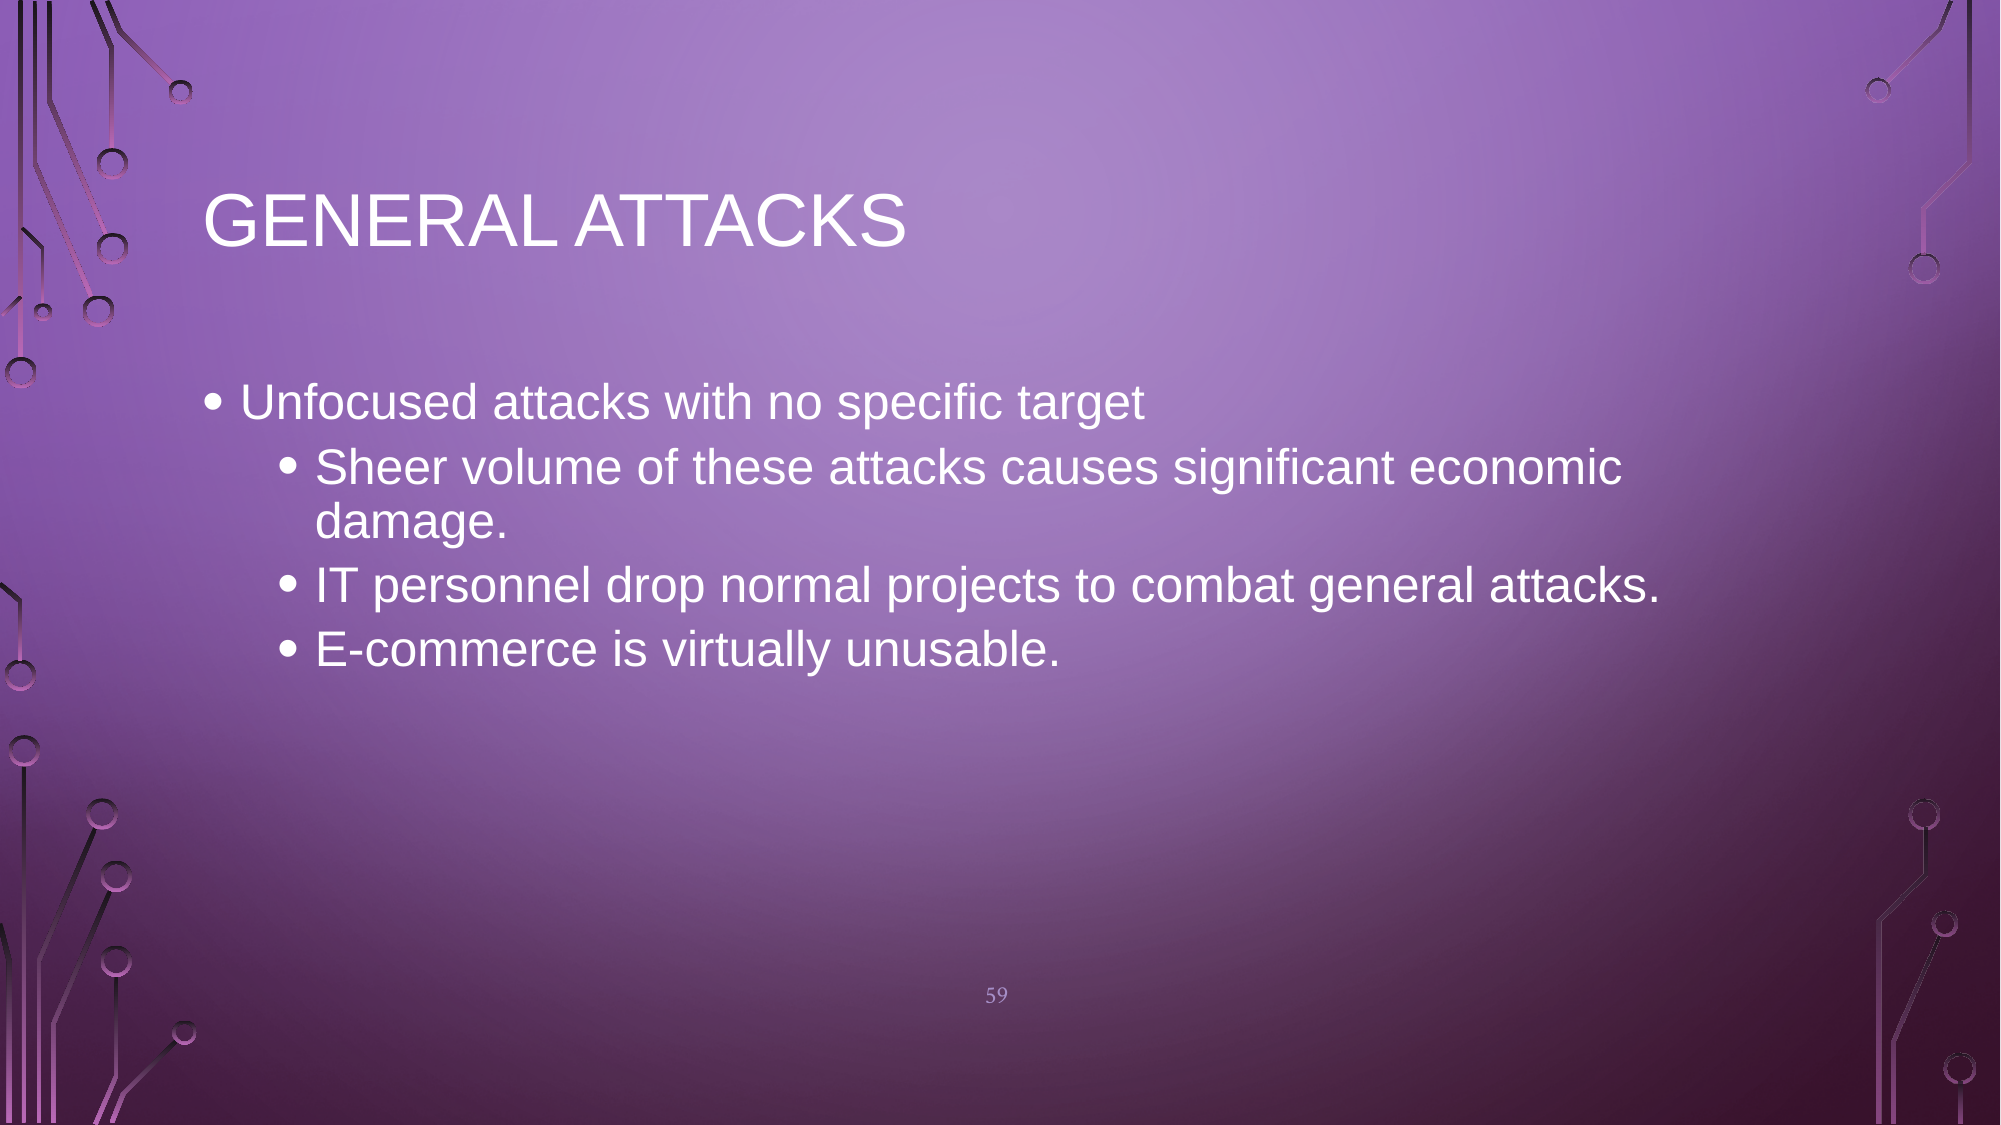

# General Attacks
Unfocused attacks with no specific target
Sheer volume of these attacks causes significant economic damage.
IT personnel drop normal projects to combat general attacks.
E-commerce is virtually unusable.
59